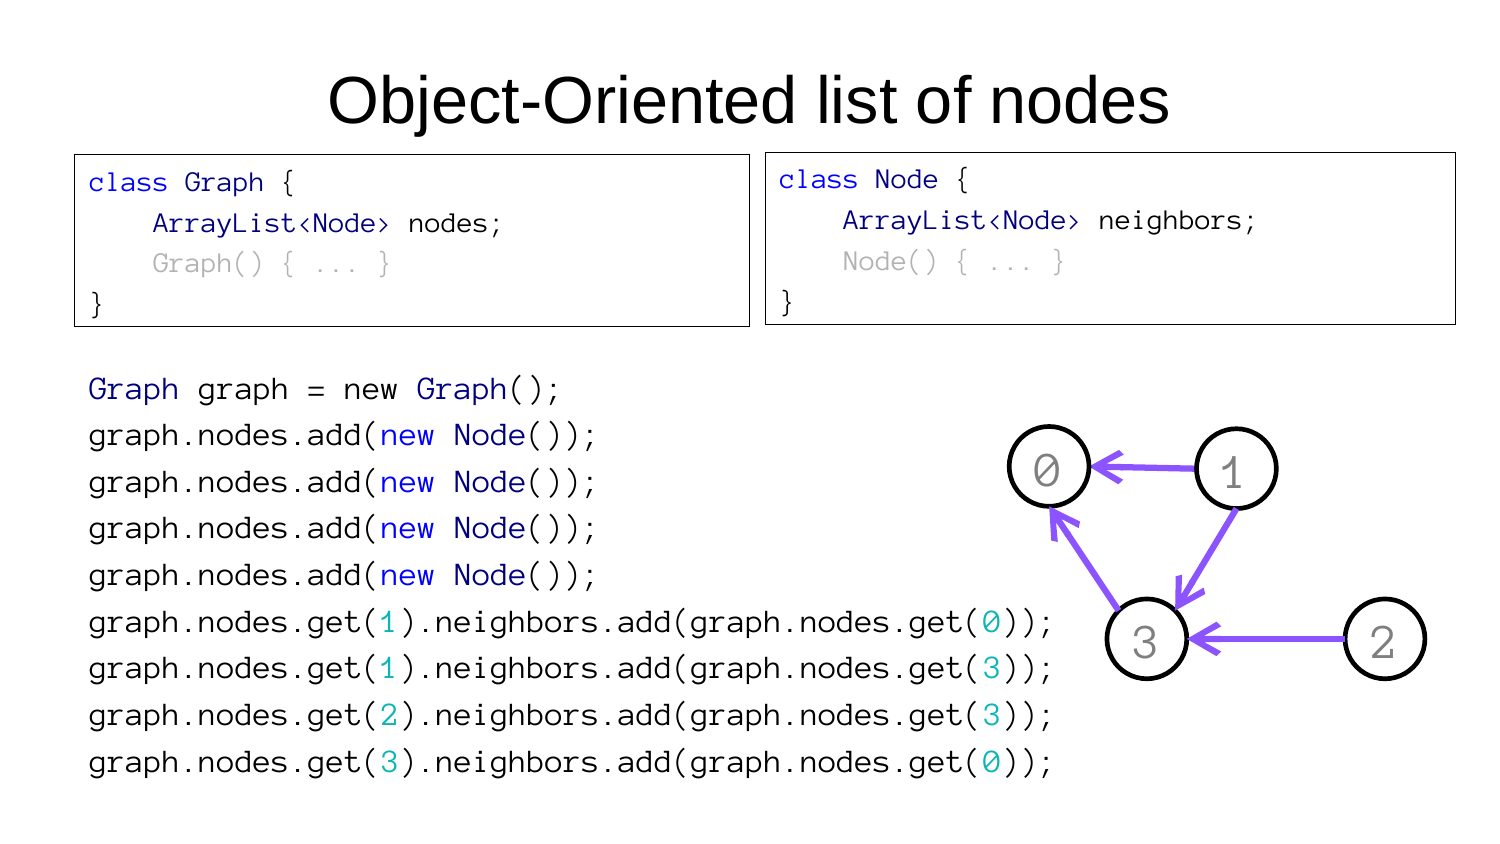

# Object-Oriented list of nodes
class Node {
    ArrayList<Node> neighbors;
    Node() { ... }
}
class Graph {
    ArrayList<Node> nodes;
    Graph() { ... }
}
Graph graph = new Graph();
graph.nodes.add(new Node());
graph.nodes.add(new Node());
graph.nodes.add(new Node());
graph.nodes.add(new Node());
graph.nodes.get(1).neighbors.add(graph.nodes.get(0));
graph.nodes.get(1).neighbors.add(graph.nodes.get(3));
graph.nodes.get(2).neighbors.add(graph.nodes.get(3));
graph.nodes.get(3).neighbors.add(graph.nodes.get(0));
0
1
3
2